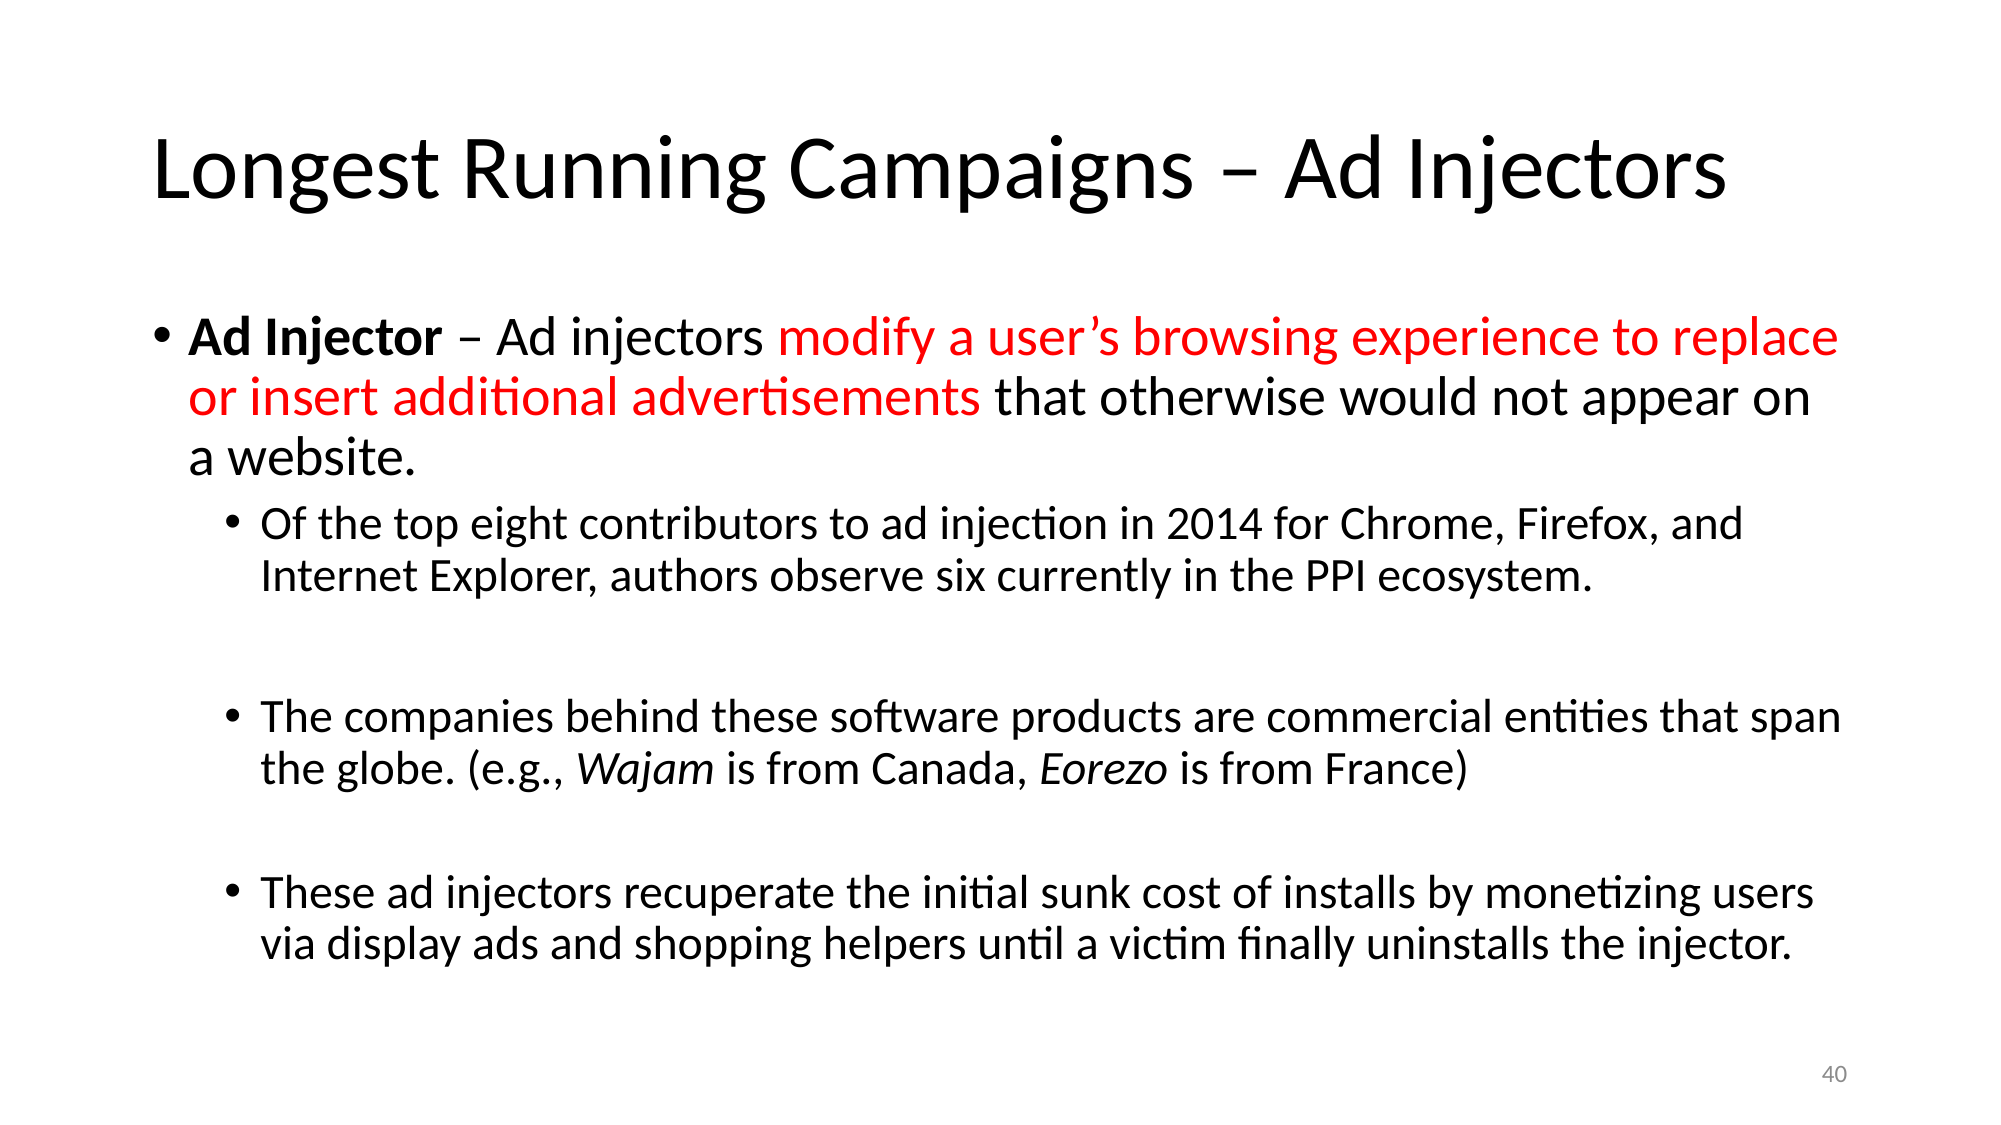

# Longest Running Campaigns – Ad Injectors
Ad Injector – Ad injectors modify a user’s browsing experience to replace or insert additional advertisements that otherwise would not appear on a website.
Of the top eight contributors to ad injection in 2014 for Chrome, Firefox, and Internet Explorer, authors observe six currently in the PPI ecosystem.

The companies behind these software products are commercial entities that span the globe. (e.g., Wajam is from Canada, Eorezo is from France)

These ad injectors recuperate the initial sunk cost of installs by monetizing users via display ads and shopping helpers until a victim finally uninstalls the injector.

40